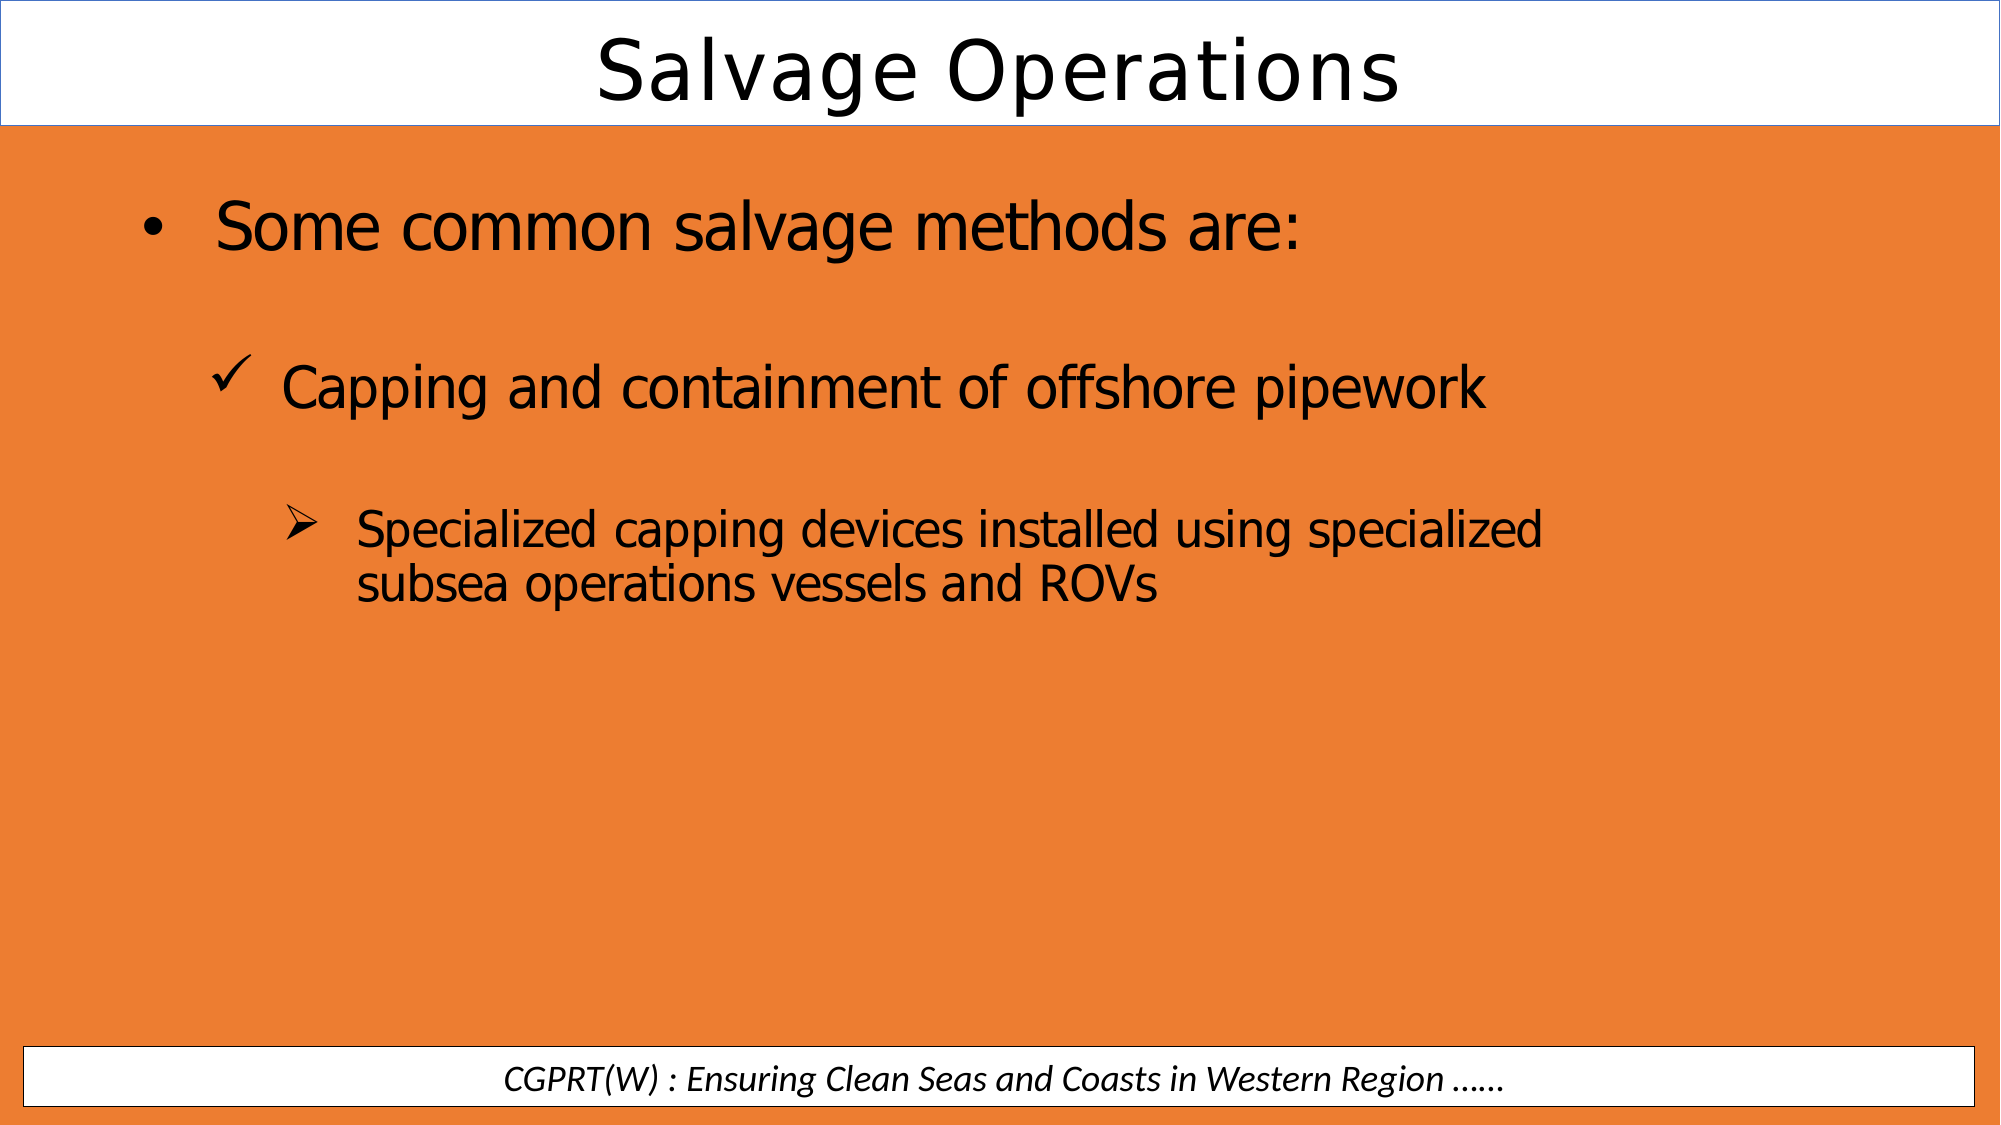

Salvage Operations
Some common salvage methods are:

Capping and containment of offshore pipework

Specialized capping devices installed using specialized subsea operations vessels and ROVs

 CGPRT(W) : Ensuring Clean Seas and Coasts in Western Region ……